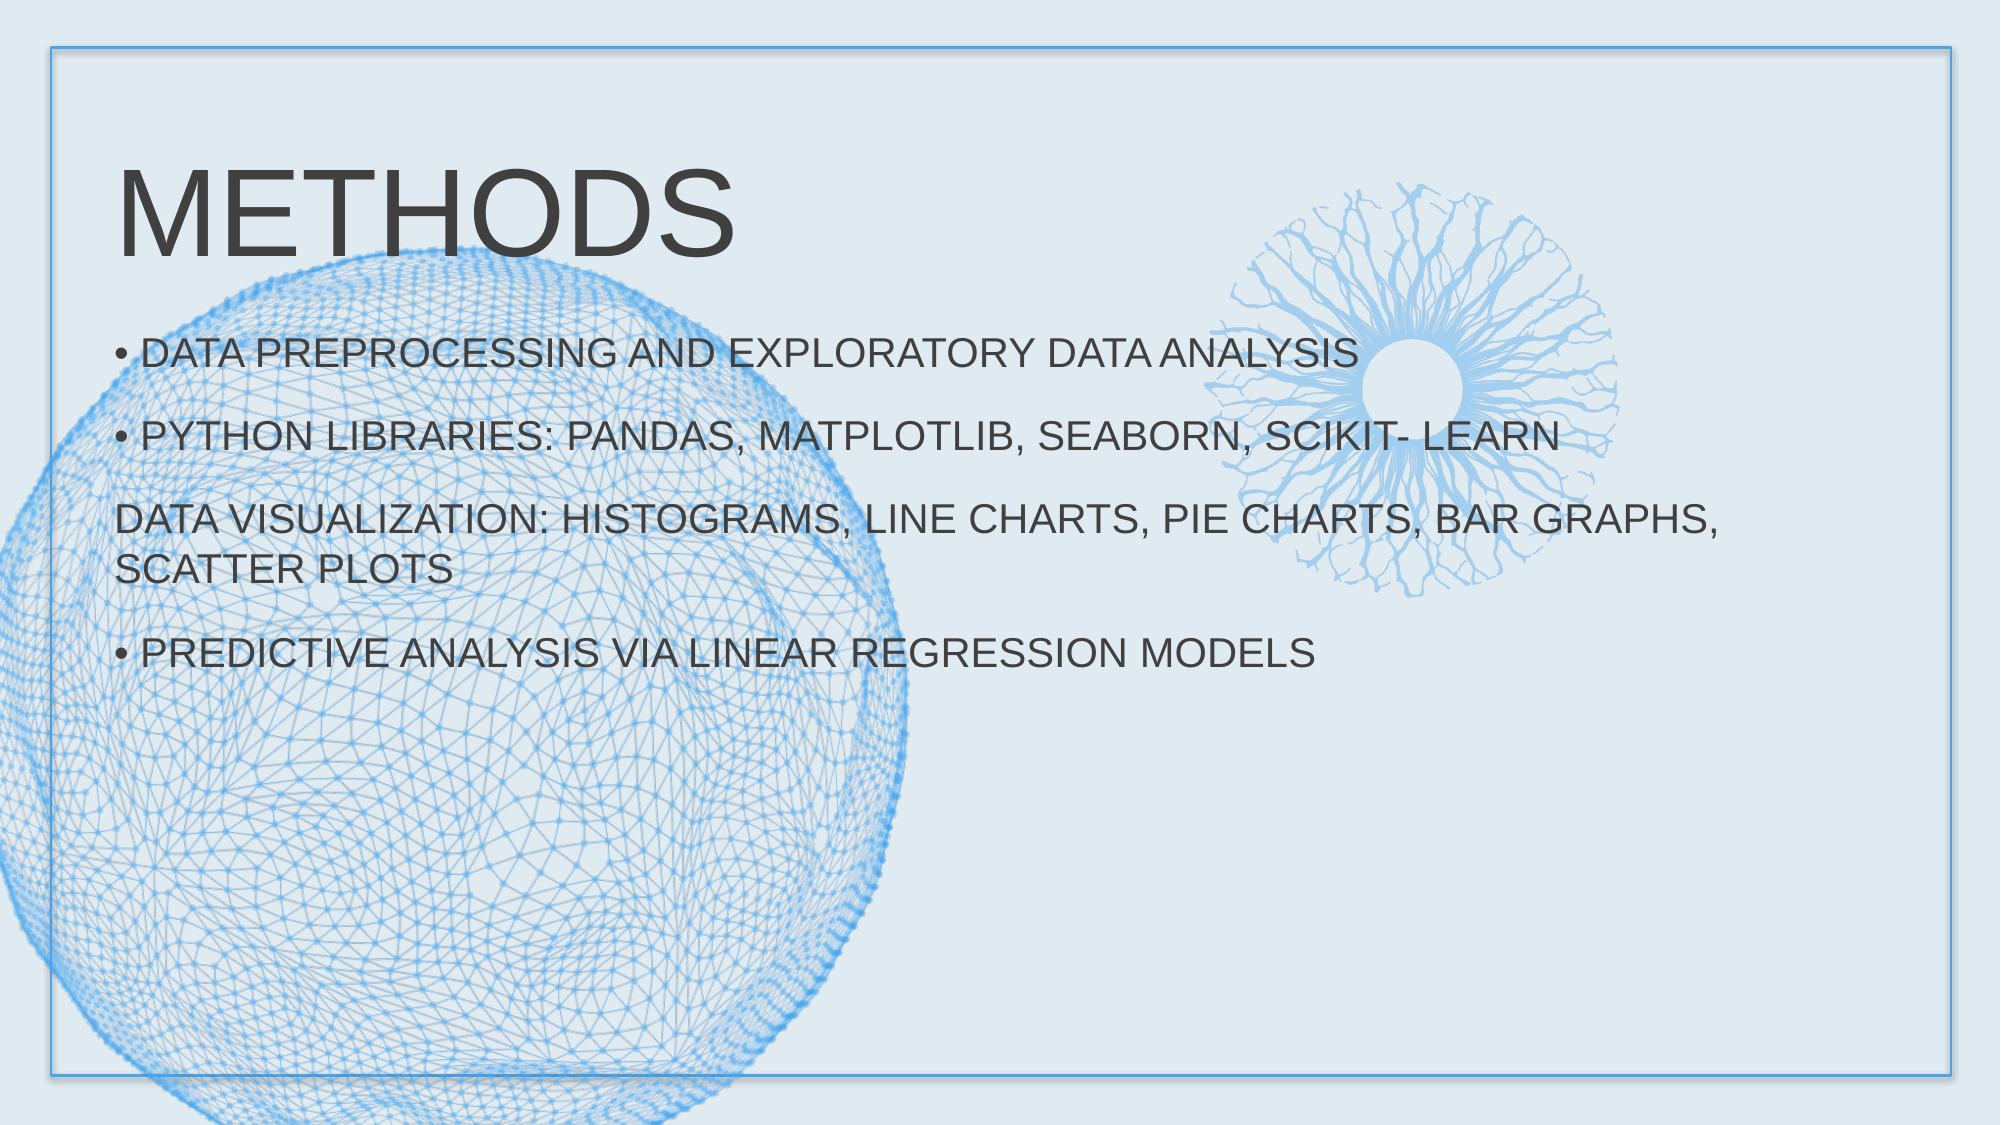

• Data preprocessing and exploratory data analysis
• Python libraries: Pandas, Matplotlib, Seaborn, Scikit- learn
Data visualization: Histograms, line charts, pie charts, bar graphs, scatter plots
• Predictive analysis via linear regression models
# Methods